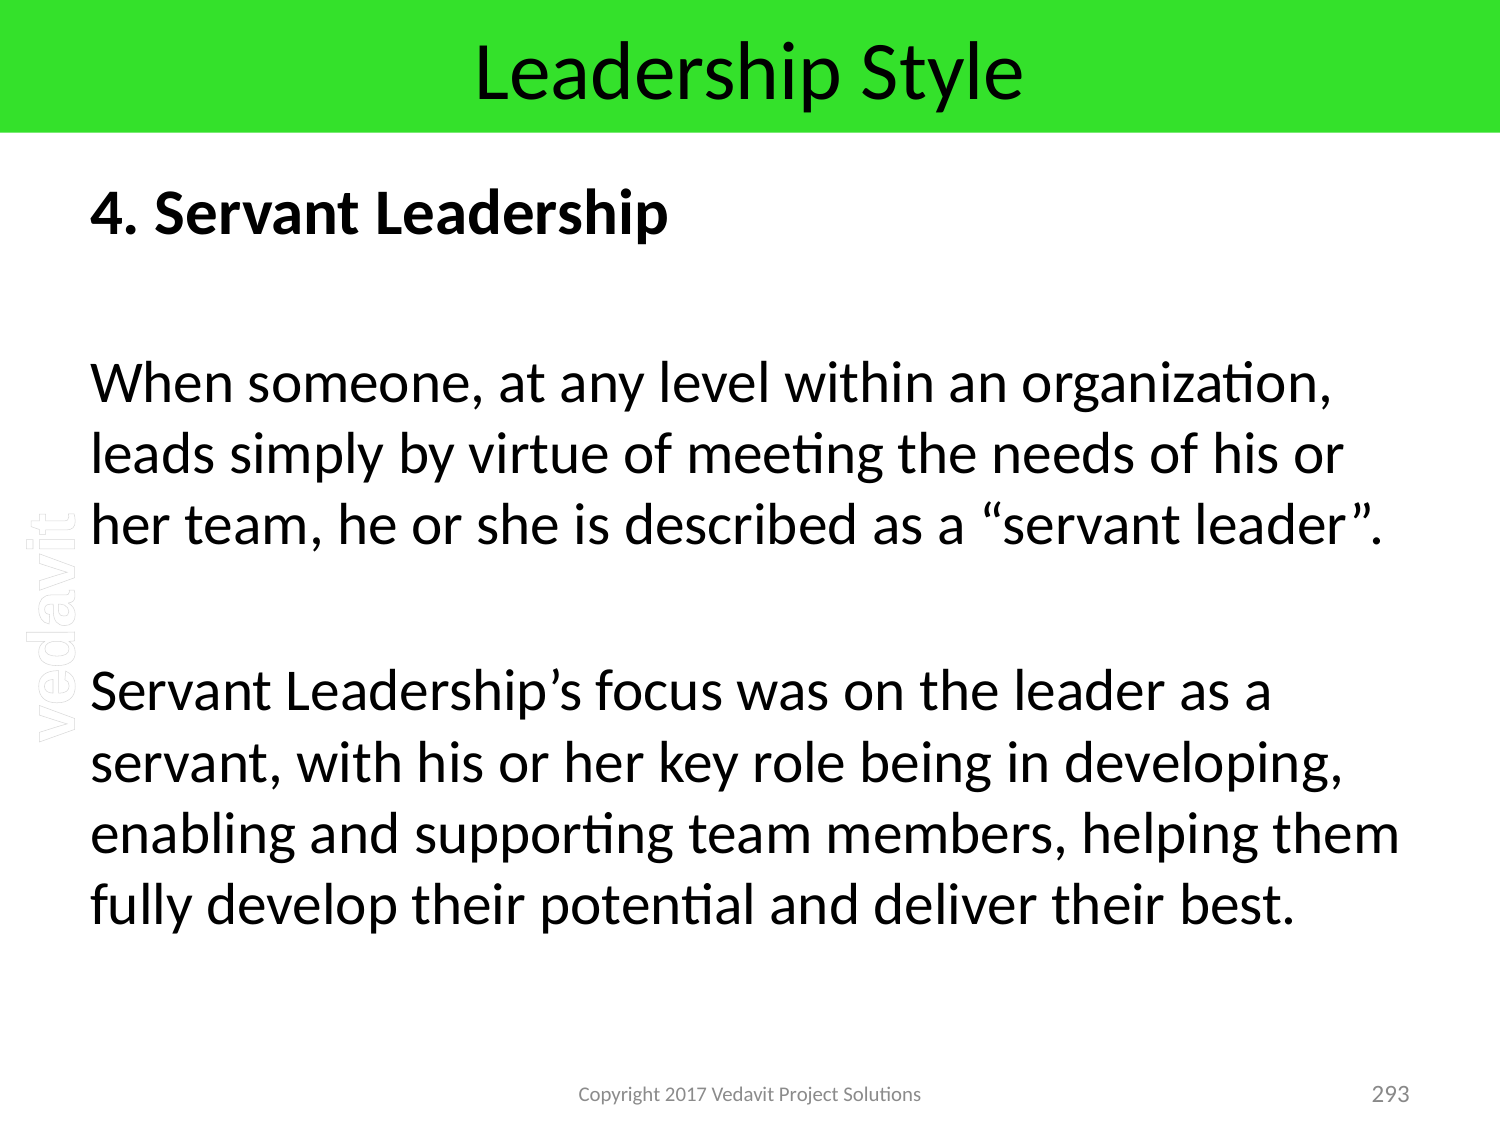

# Leadership Style
4. Servant Leadership

When someone, at any level within an organization, leads simply by virtue of meeting the needs of his or her team, he or she is described as a “servant leader”.

Servant Leadership’s focus was on the leader as a servant, with his or her key role being in developing, enabling and supporting team members, helping them fully develop their potential and deliver their best.
Copyright 2017 Vedavit Project Solutions
293